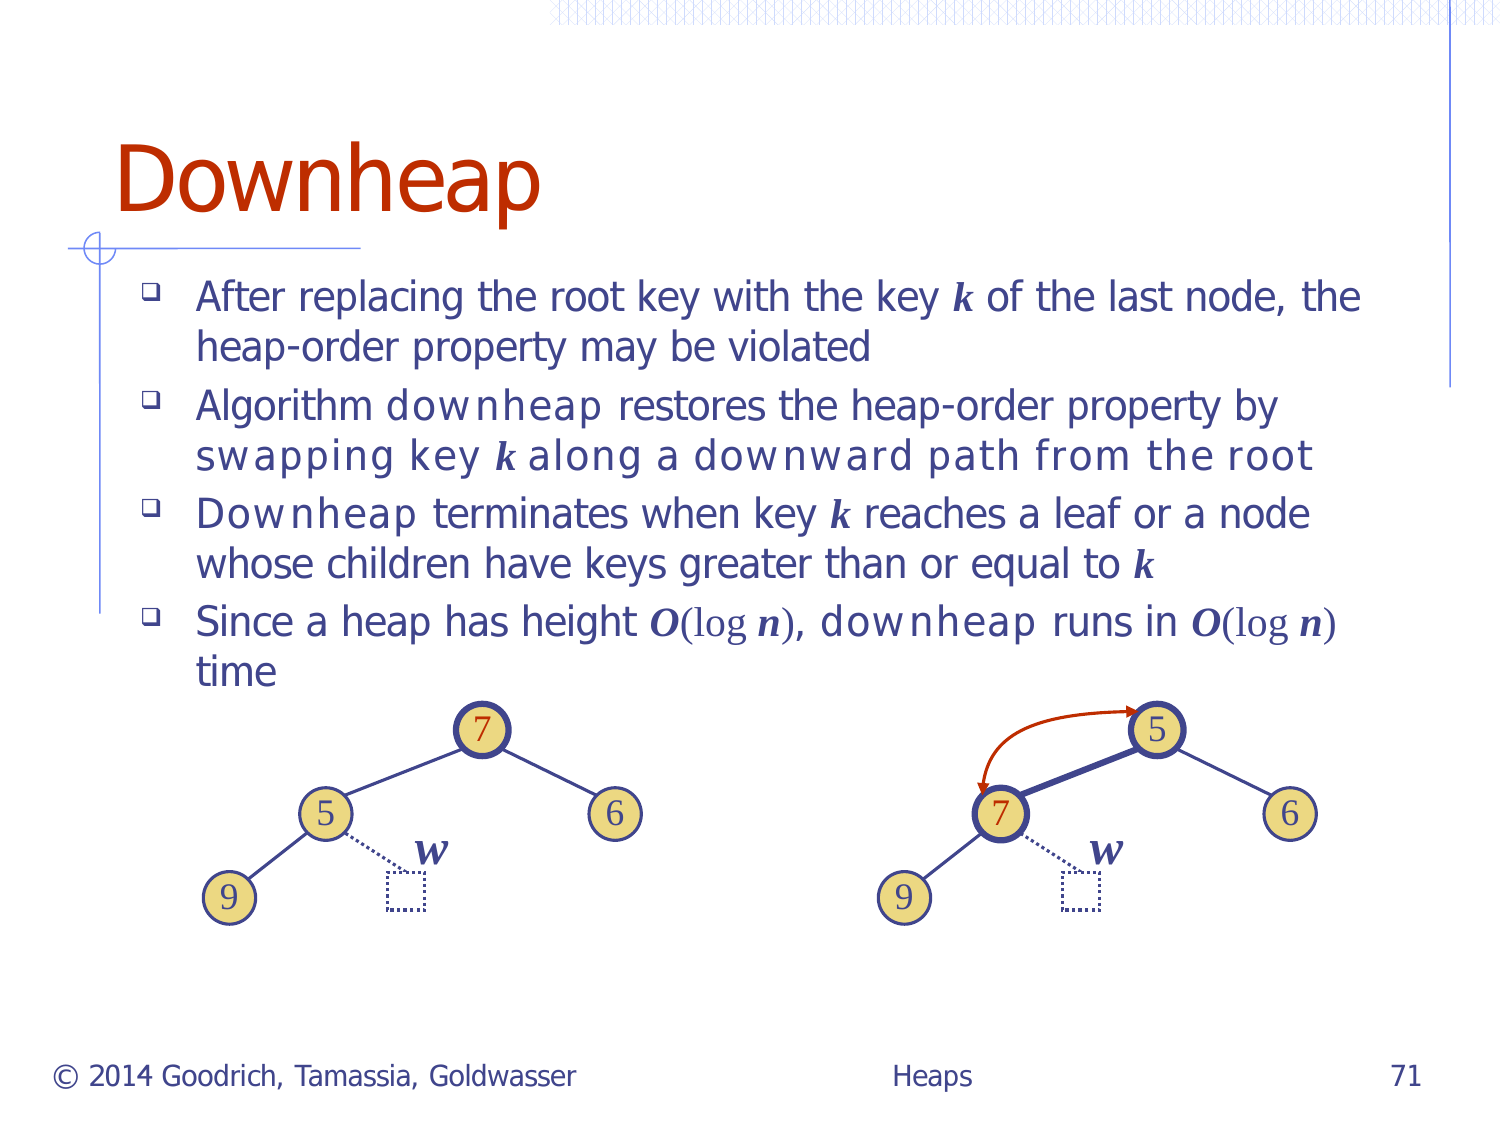

# Downheap
After replacing the root key with the key k of the last node, the heap-order property may be violated
Algorithm downheap restores the heap-order property by swapping key k along a downward path from the root
Downheap terminates when key k reaches a leaf or a node whose children have keys greater than or equal to k
Since a heap has height O(log n), downheap runs in O(log n) time
7
5
5
6
7
6
w
w
9
9

© 2014 Goodrich, Tamassia, Goldwasser
71
Heaps